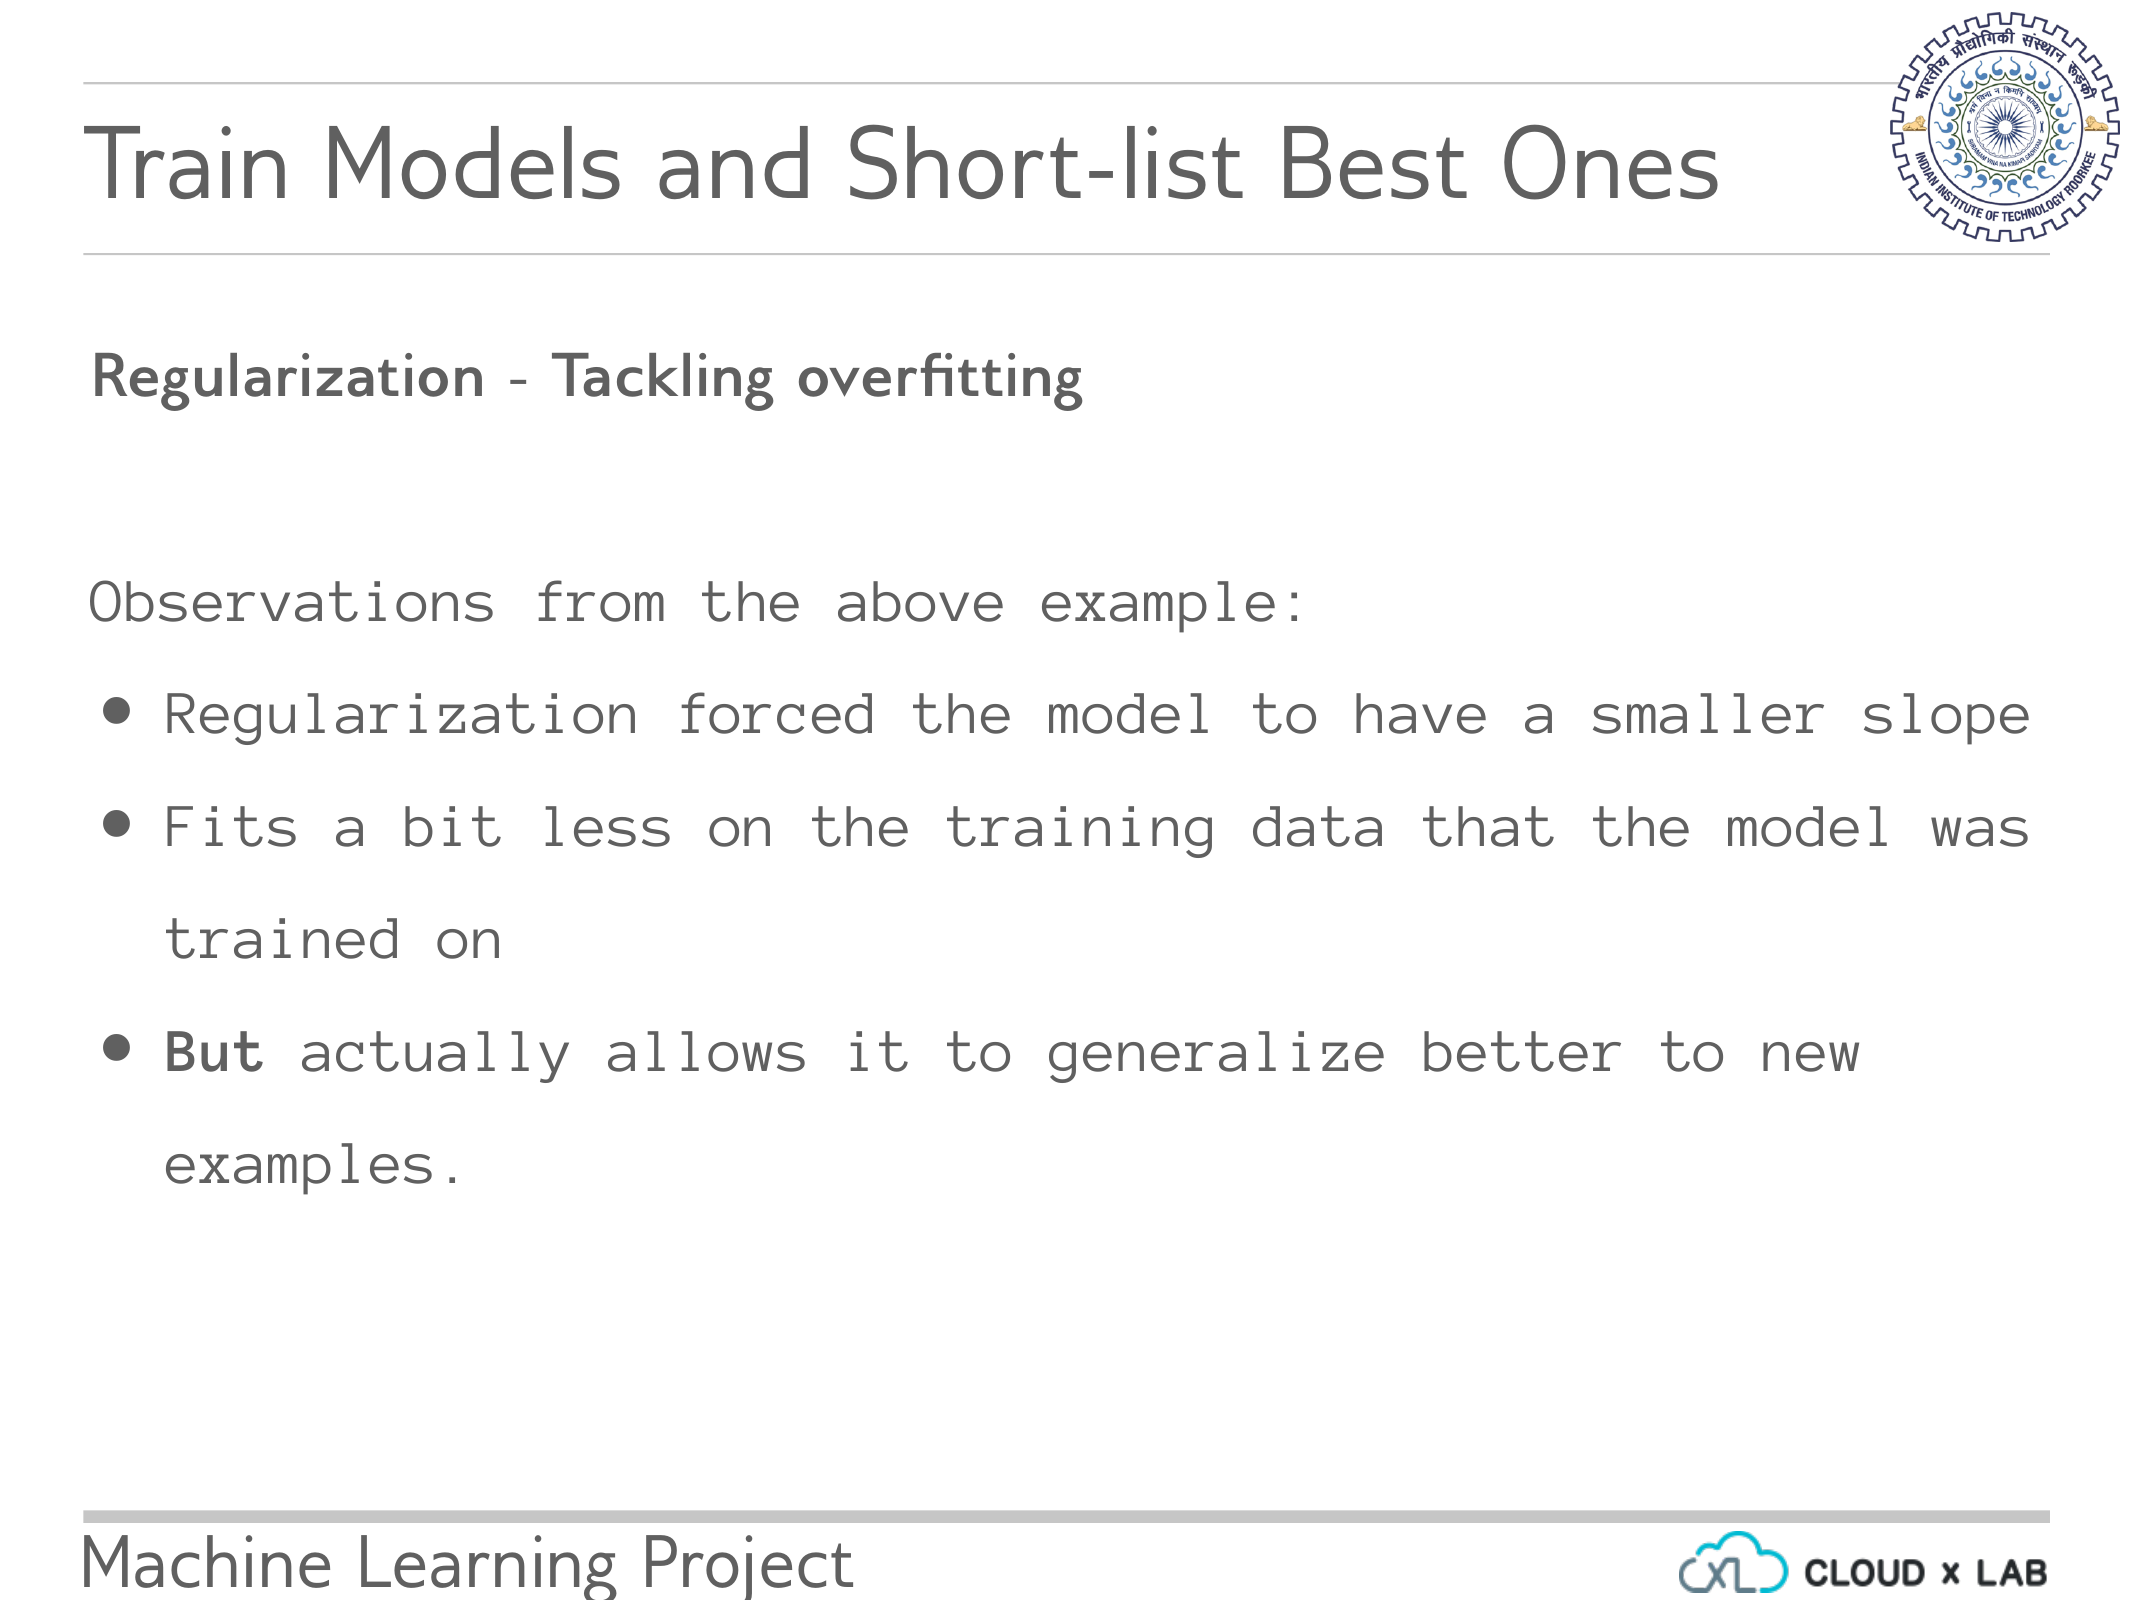

Train Models and Short-list Best Ones
Regularization - Tackling overfitting

Observations from the above example:
Regularization forced the model to have a smaller slope
Fits a bit less on the training data that the model was trained on
But actually allows it to generalize better to new examples.